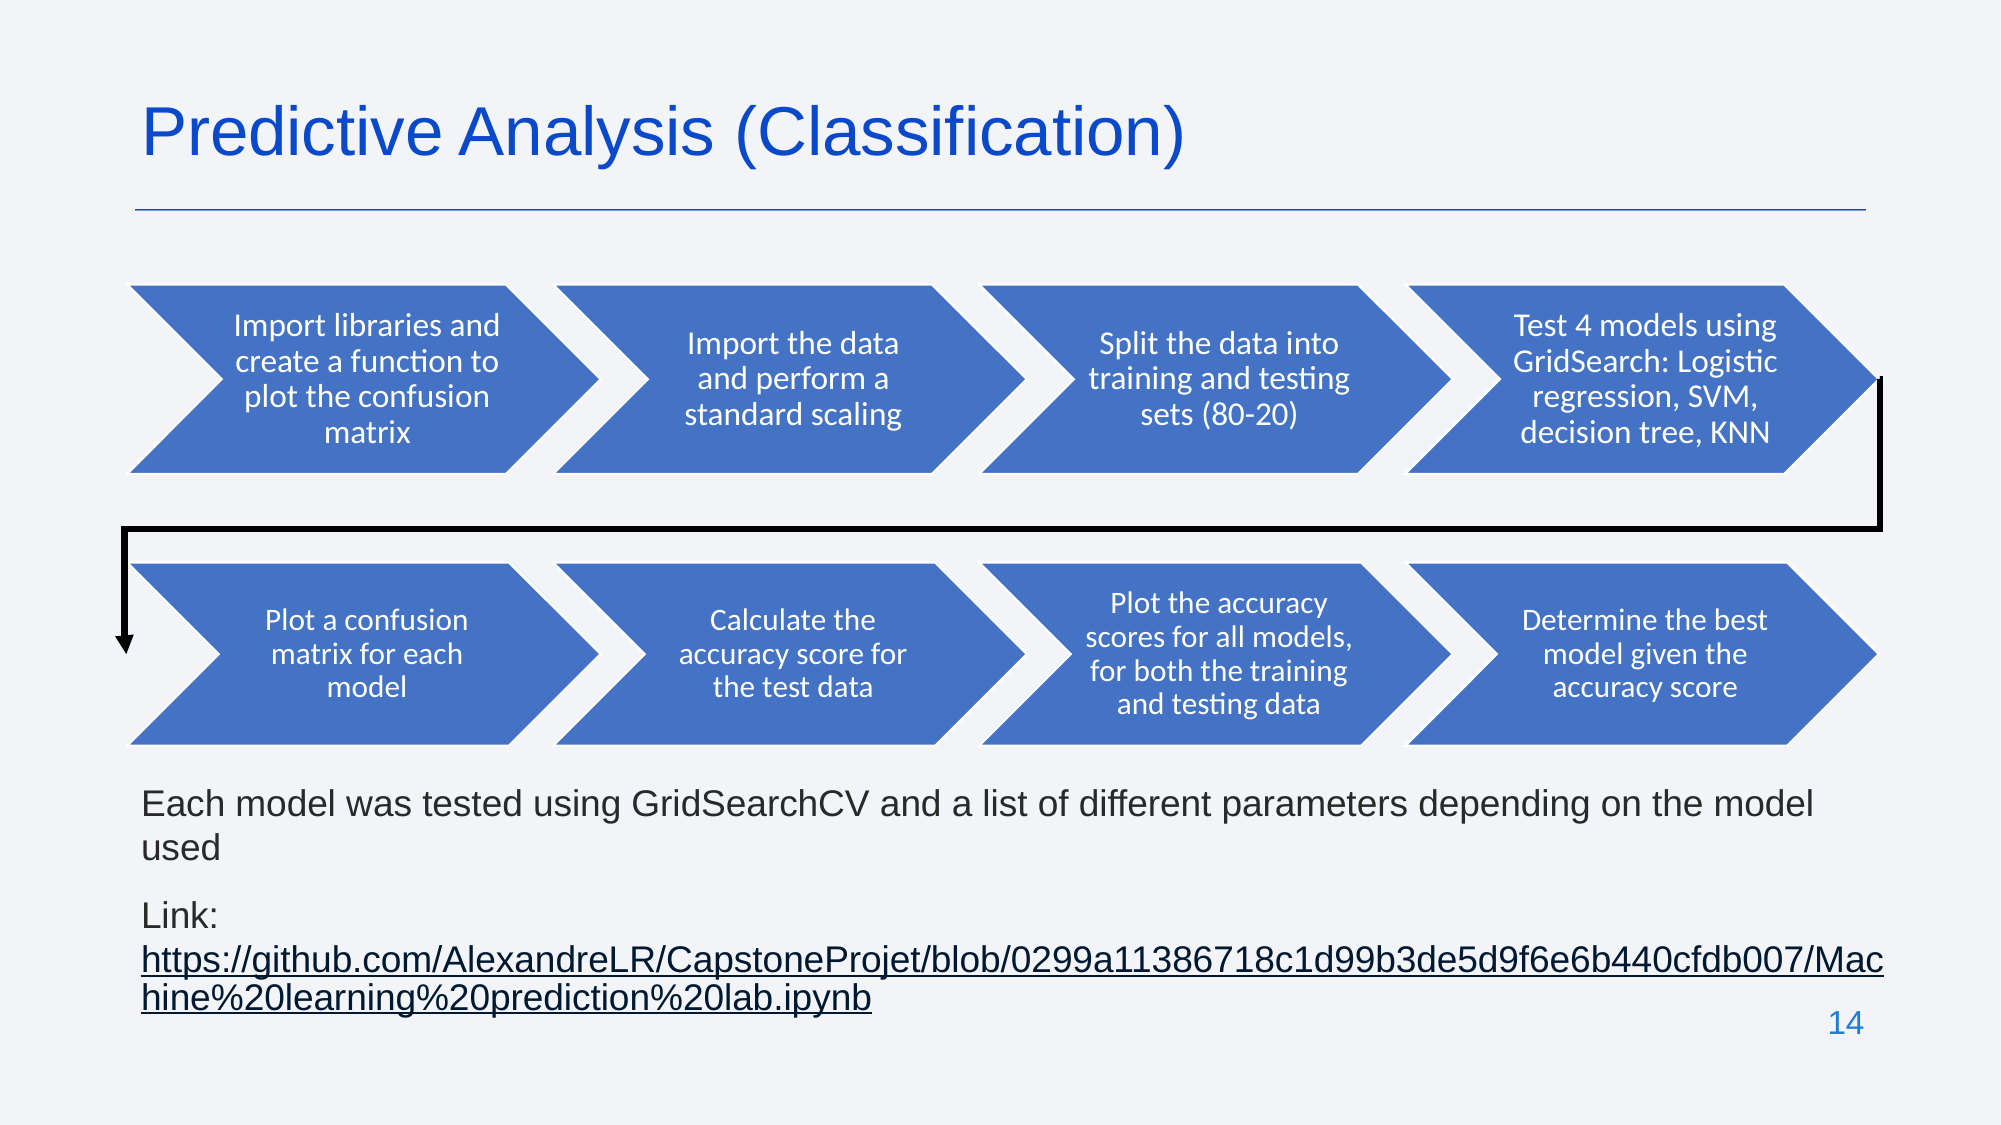

Predictive Analysis (Classification)
Import libraries and create a function to plot the confusion matrix
Import the data and perform a standard scaling
Split the data into training and testing sets (80-20)
Test 4 models using GridSearch: Logistic regression, SVM, decision tree, KNN
Plot a confusion matrix for each model
Calculate the accuracy score for the test data
Plot the accuracy scores for all models, for both the training and testing data
Determine the best model given the accuracy score
Each model was tested using GridSearchCV and a list of different parameters depending on the model used
Link: https://github.com/AlexandreLR/CapstoneProjet/blob/0299a11386718c1d99b3de5d9f6e6b440cfdb007/Machine%20learning%20prediction%20lab.ipynb

14